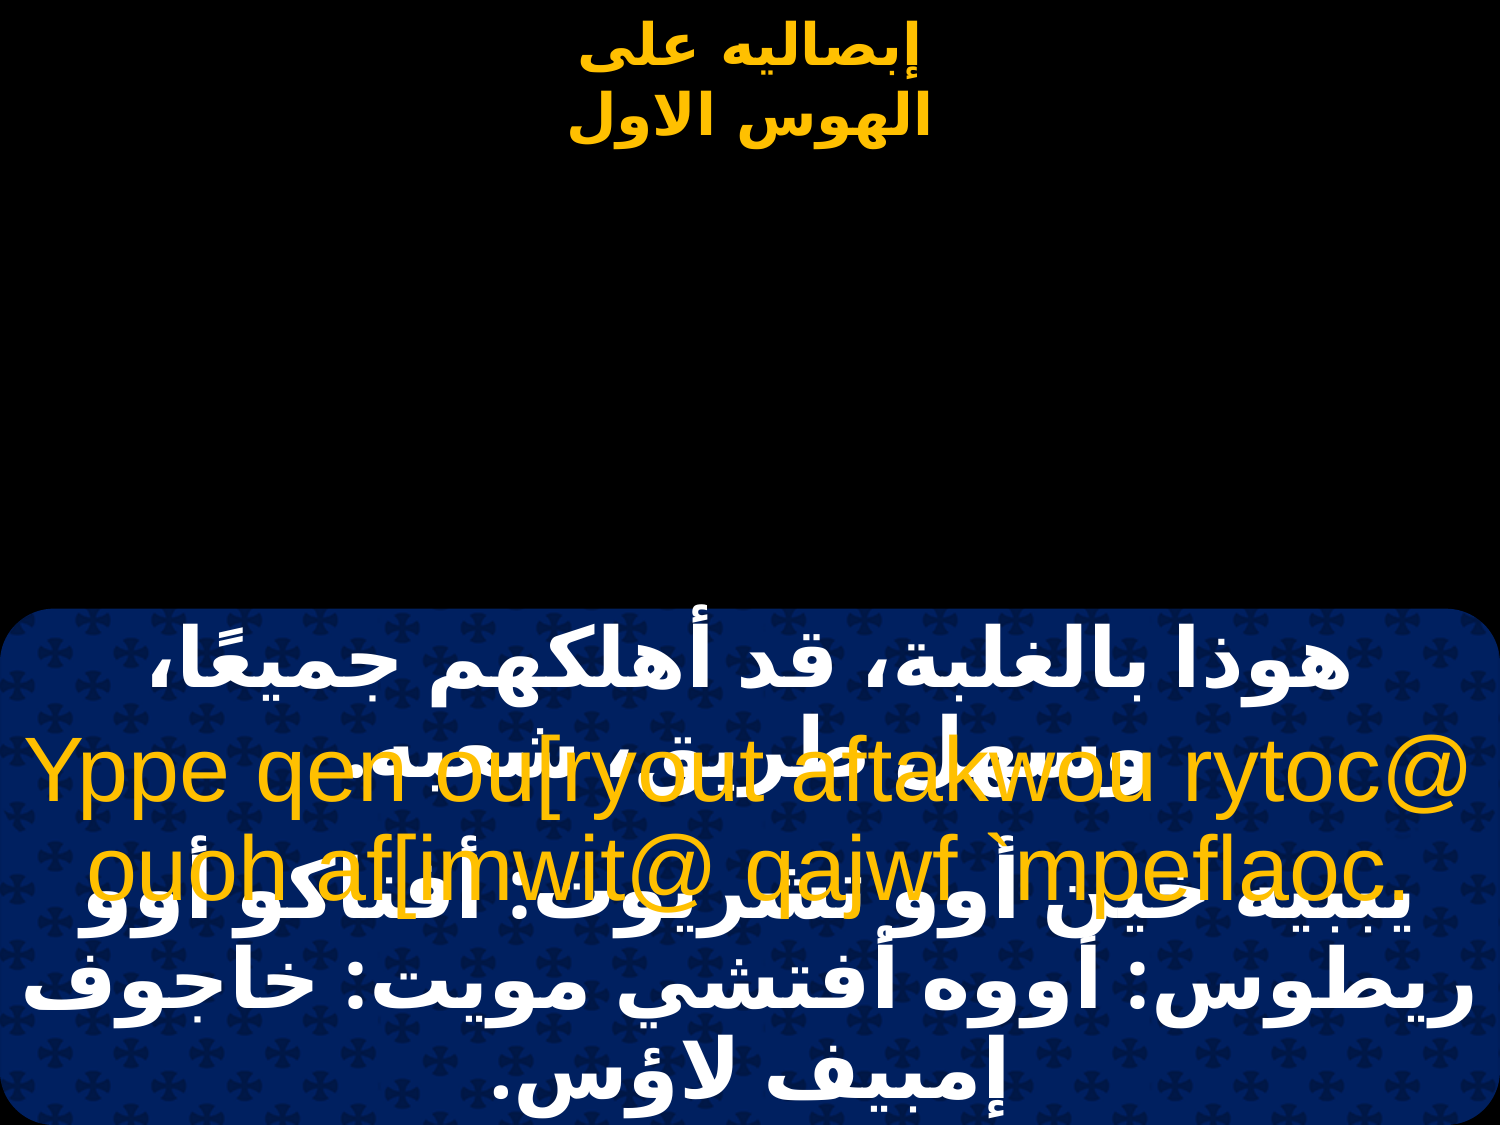

#
هوذا بالغلبة، قد أهلكهم جميعًا، وسهل طريق، شعبه.
Yppe qen ou[ryout aftakwou rytoc@ ouoh af[imwit@ qajwf `mpeflaoc.
يببيه خين أوو تشريوت: أفتاكو أوو ريطوس: أووه أفتشي مويت: خاجوف إمبيف لاؤس.